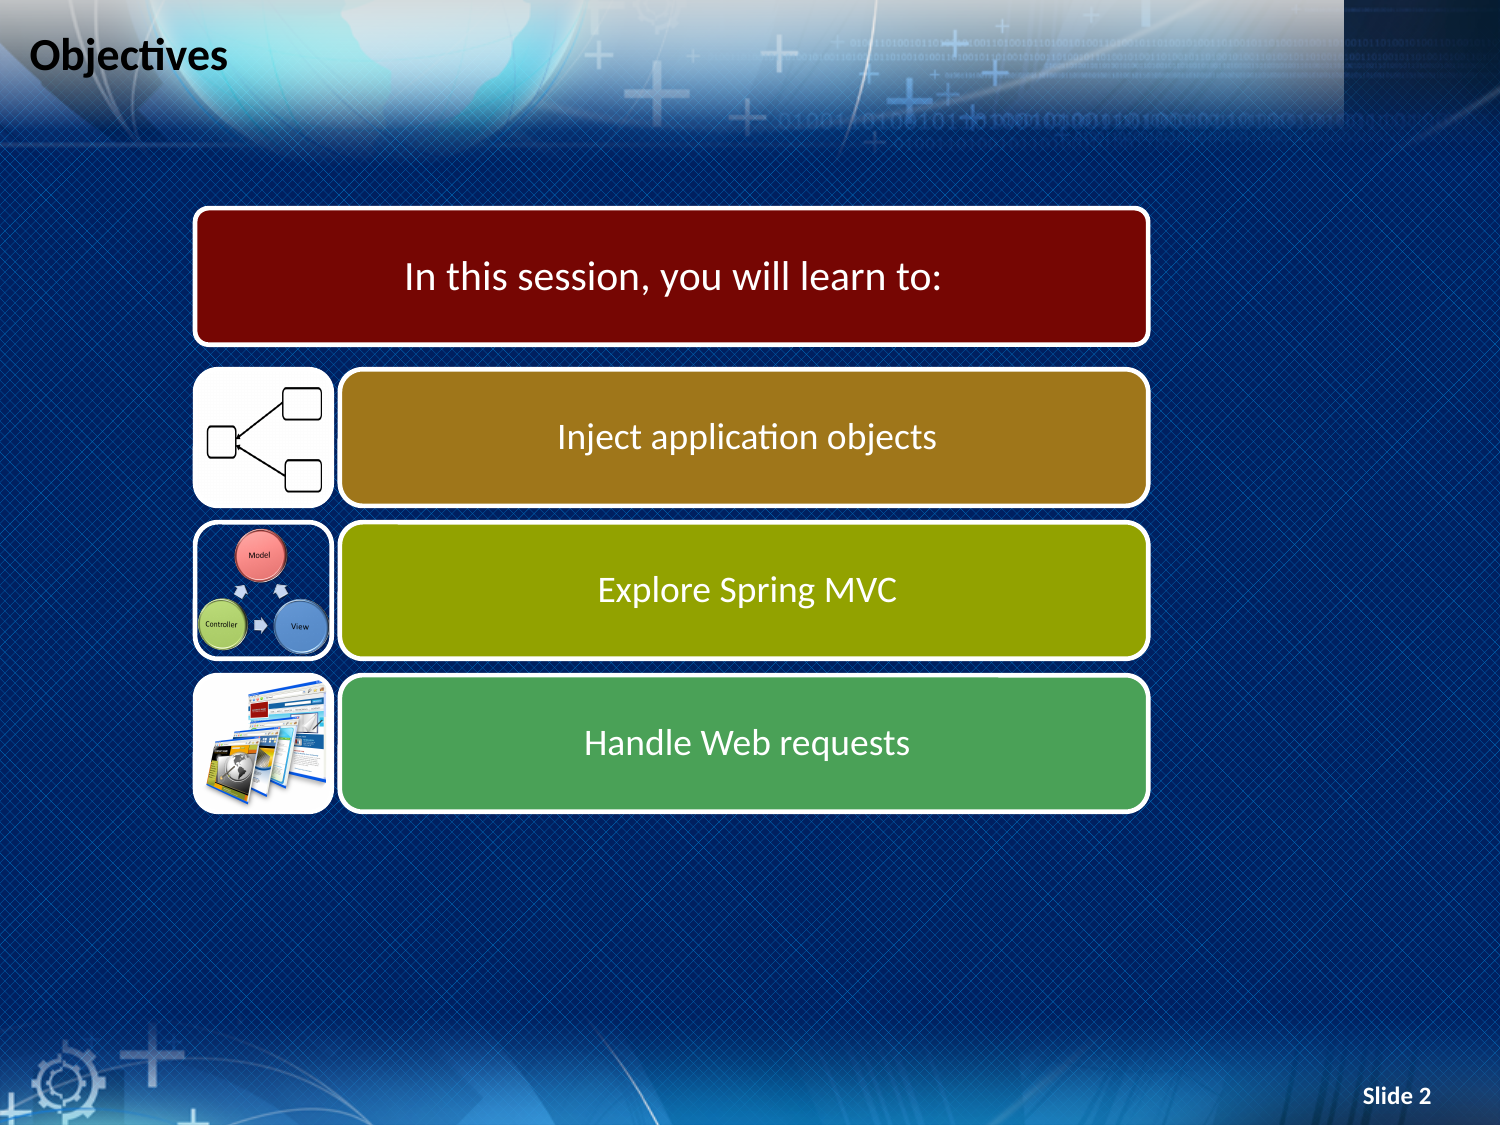

# Objectives

In this session, you will learn to:
Inject application objects
Explore Spring MVC
Handle Web requests